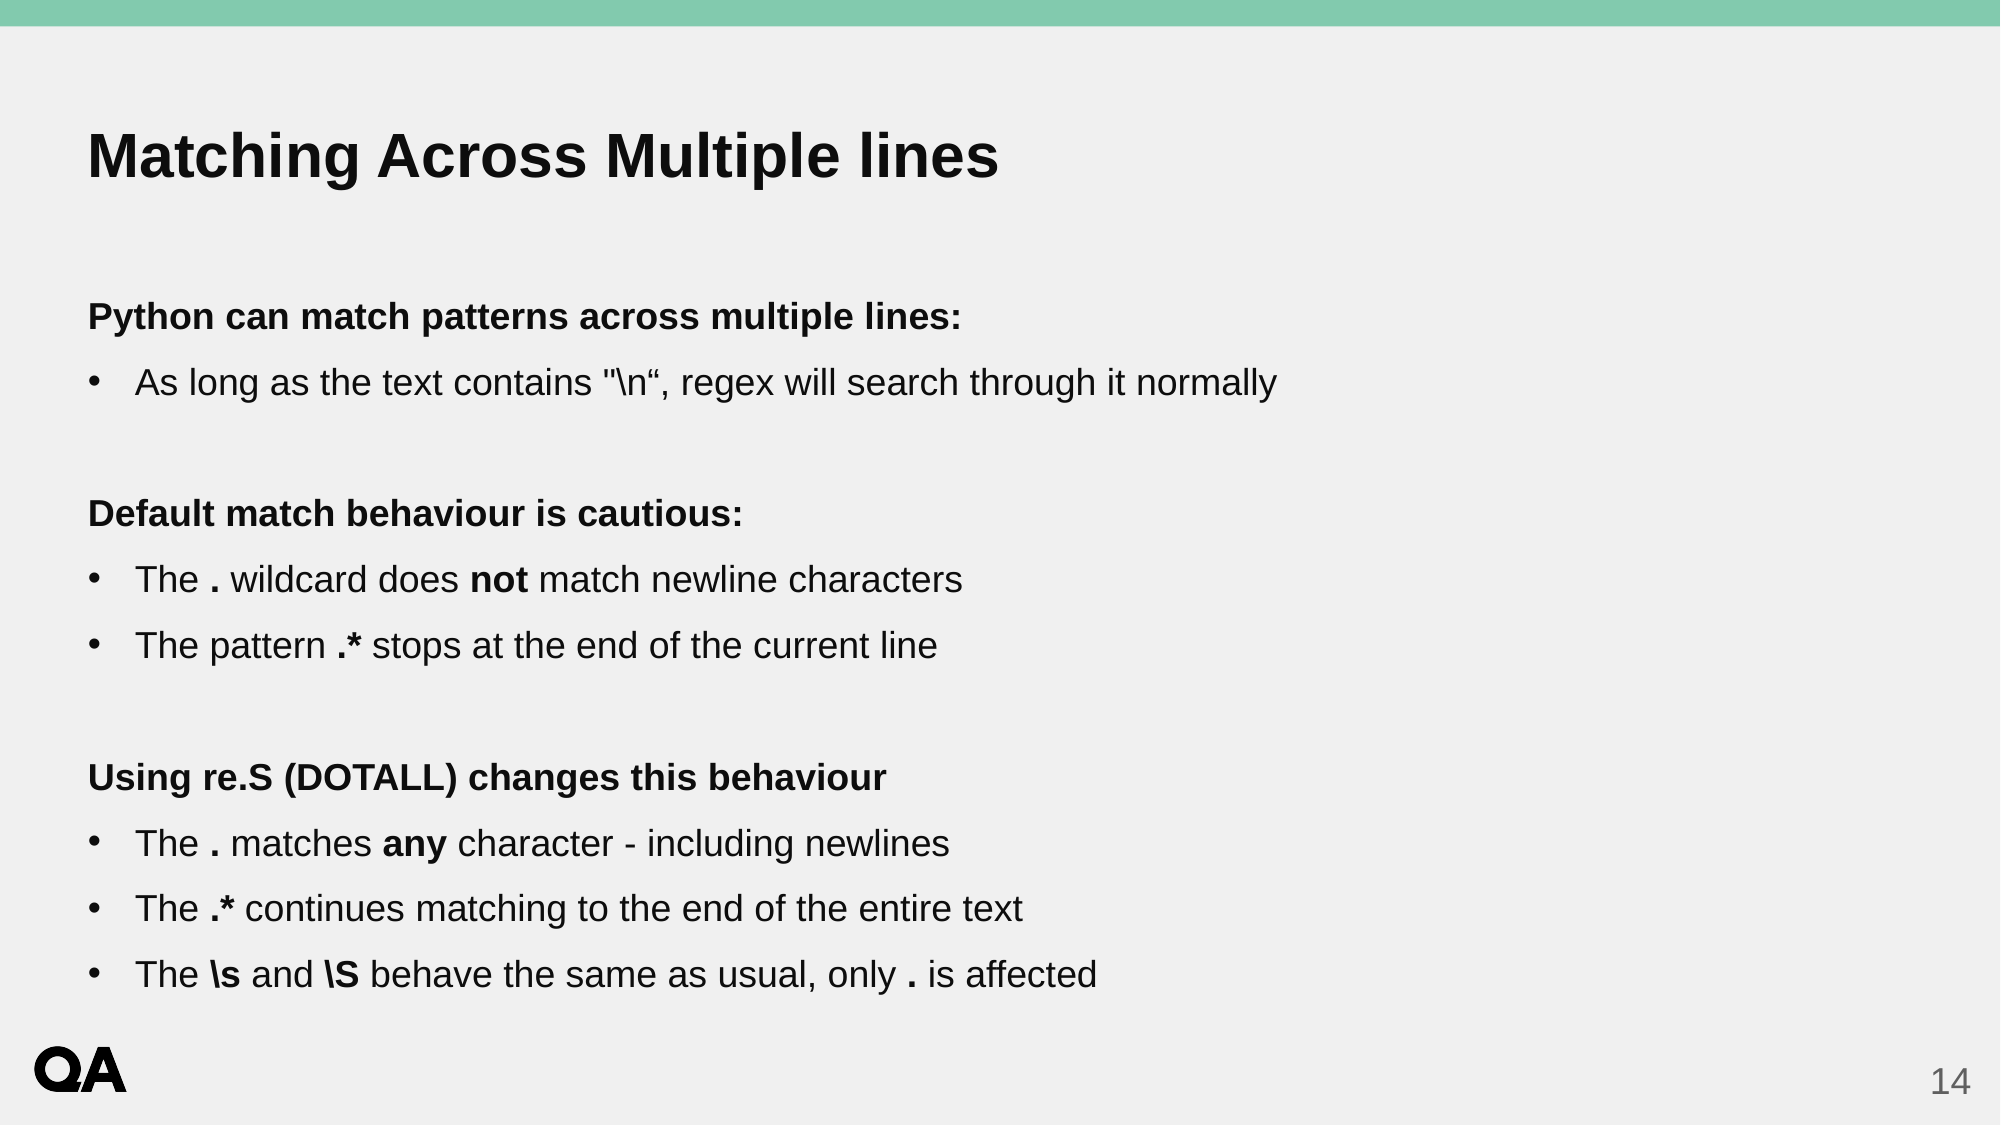

# Matching Across Multiple lines
Python can match patterns across multiple lines:
As long as the text contains "\n“, regex will search through it normally

Default match behaviour is cautious:
The . wildcard does not match newline characters
The pattern .* stops at the end of the current line

Using re.S (DOTALL) changes this behaviour
The . matches any character - including newlines
The .* continues matching to the end of the entire text
The \s and \S behave the same as usual, only . is affected

14